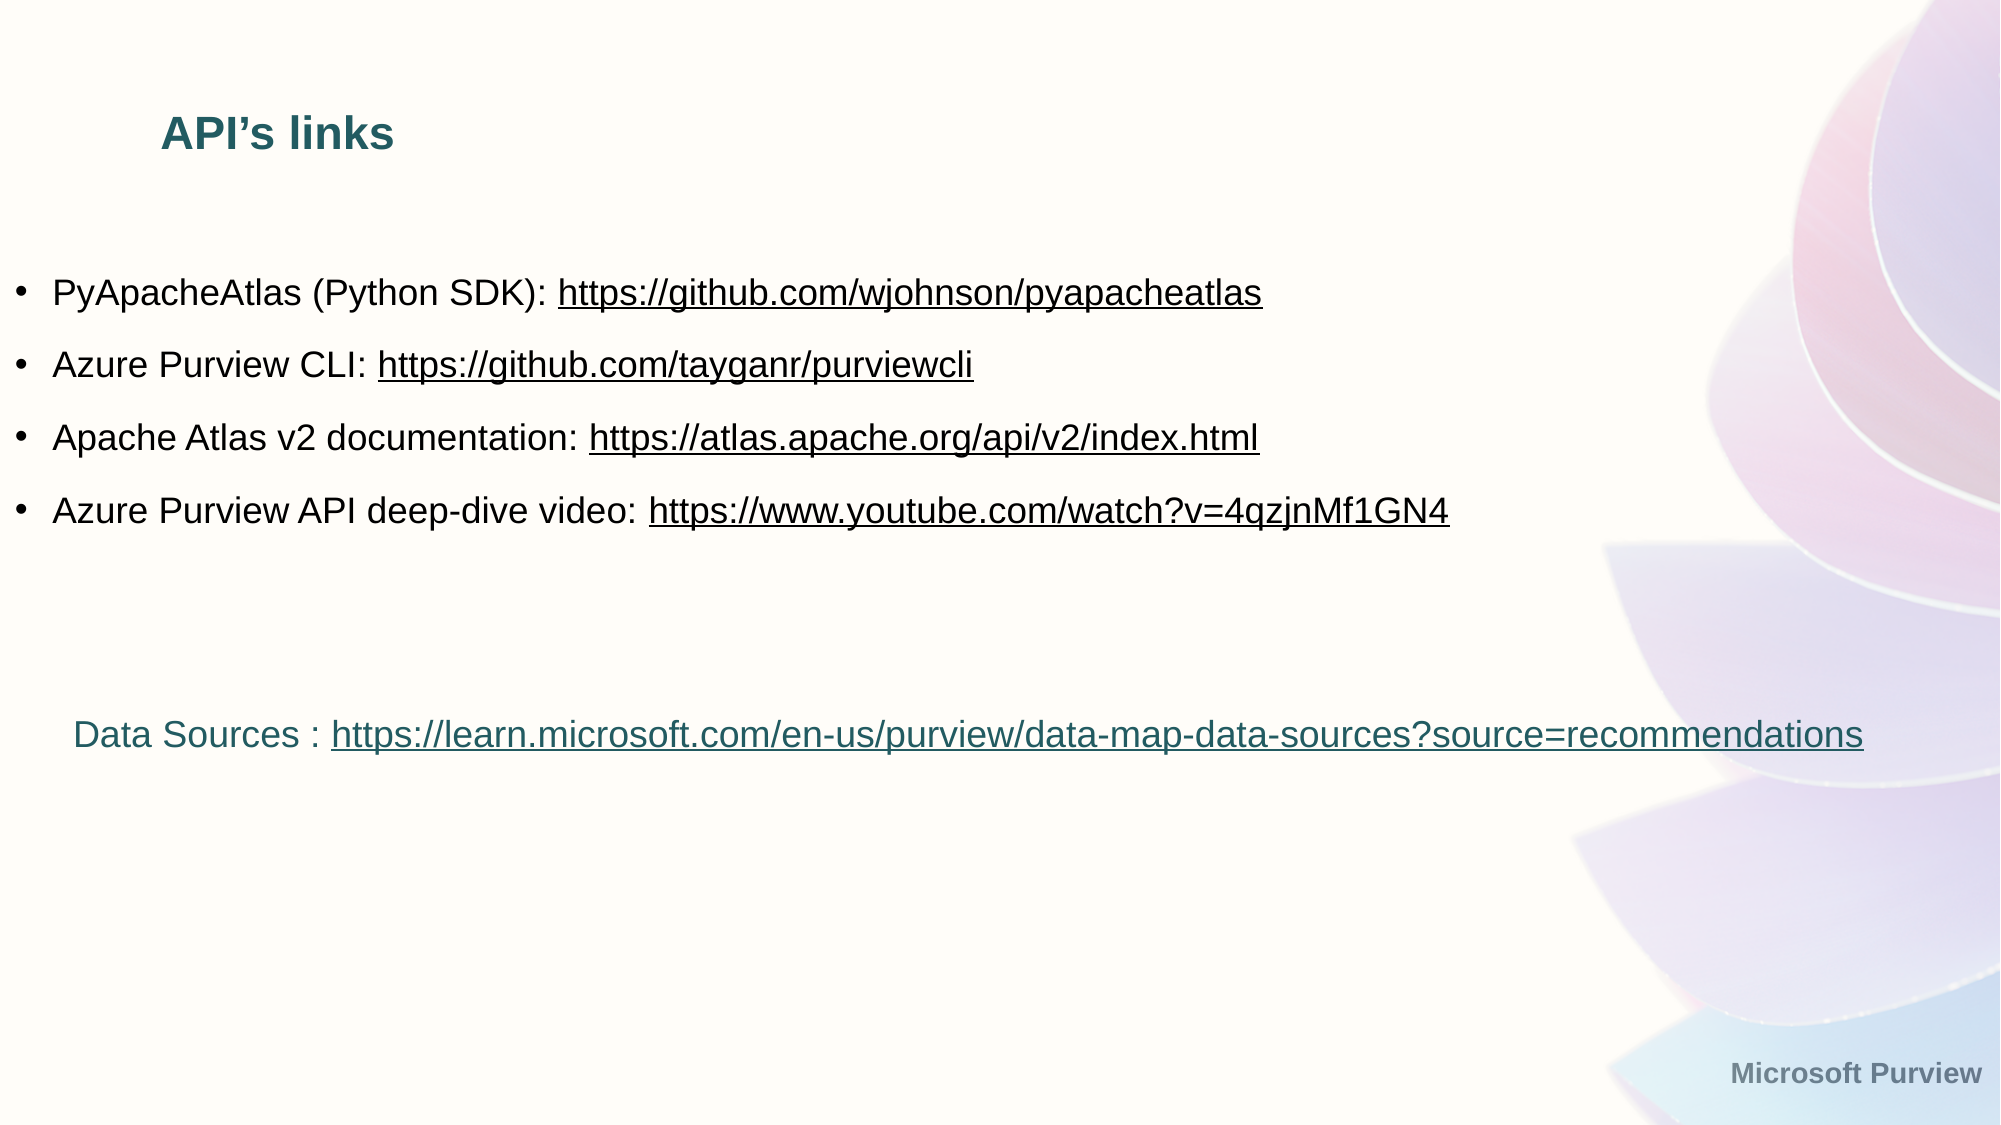

API’s links
PyApacheAtlas (Python SDK): https://github.com/wjohnson/pyapacheatlas
Azure Purview CLI: https://github.com/tayganr/purviewcli
Apache Atlas v2 documentation: https://atlas.apache.org/api/v2/index.html
Azure Purview API deep-dive video: https://www.youtube.com/watch?v=4qzjnMf1GN4

Data Sources : https://learn.microsoft.com/en-us/purview/data-map-data-sources?source=recommendations